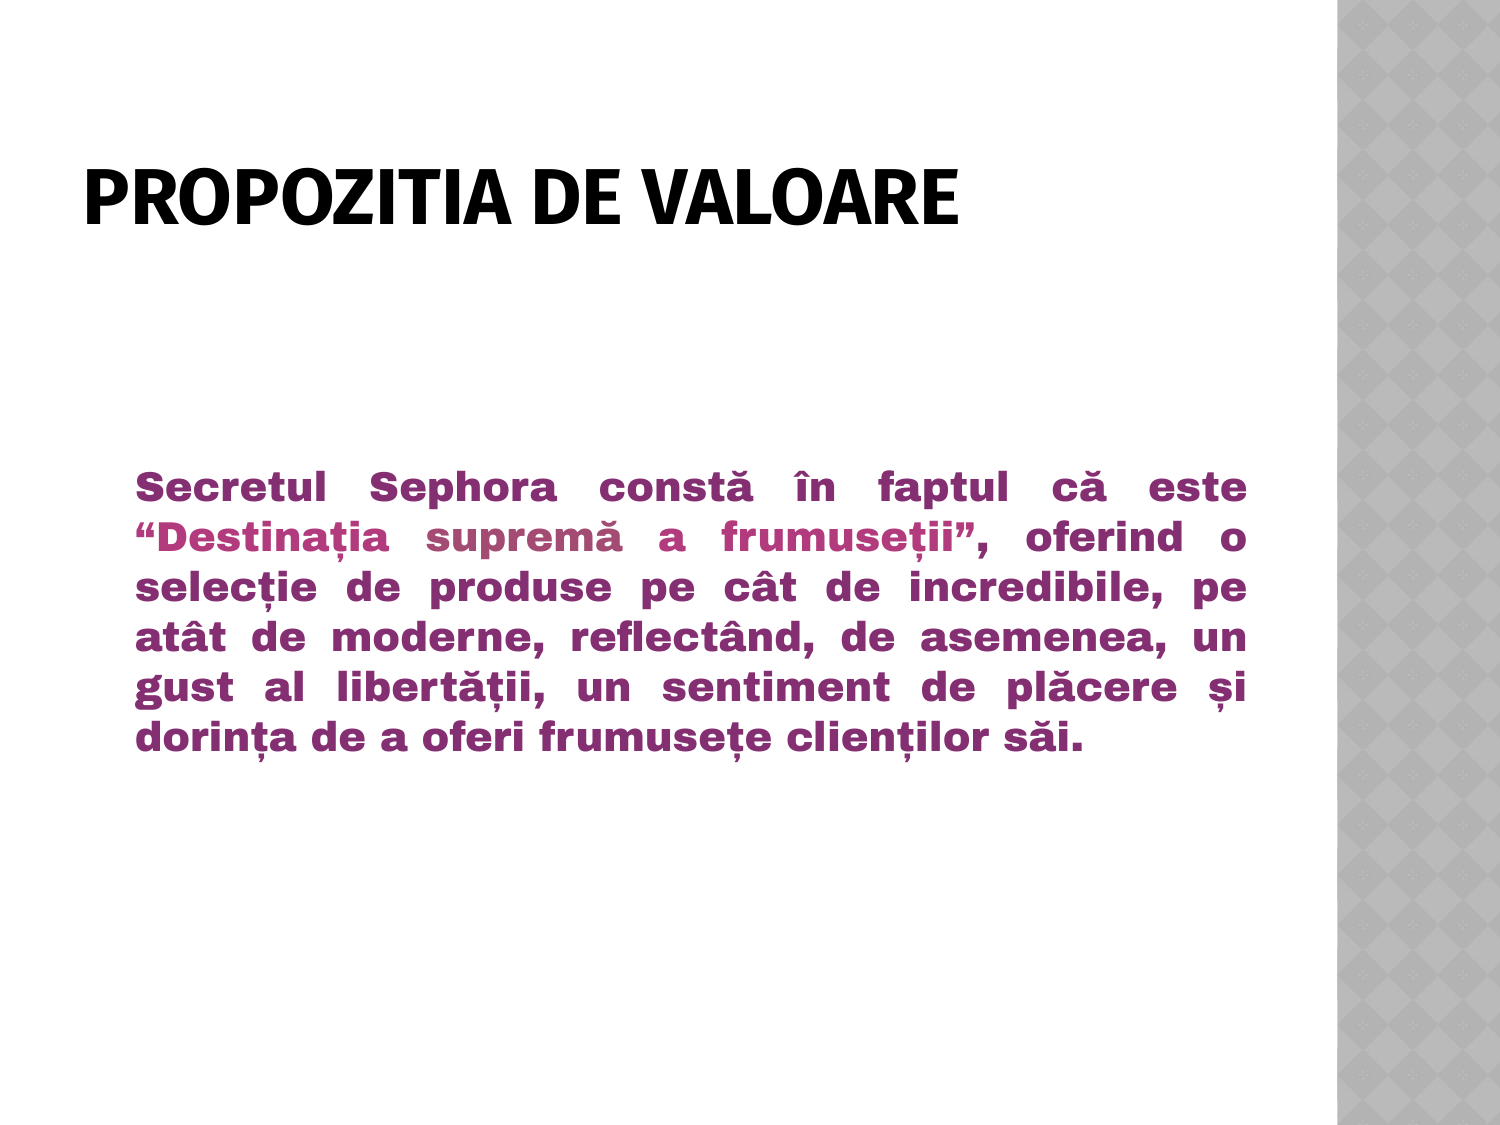

# PROPOZITIA DE VALOARE

	Secretul Sephora constă în faptul că este “Destinația supremă a frumuseții”, oferind o selecție de produse pe cât de incredibile, pe atât de moderne, reflectând, de asemenea, un gust al libertății, un sentiment de plăcere și dorința de a oferi frumusețe clienților săi.